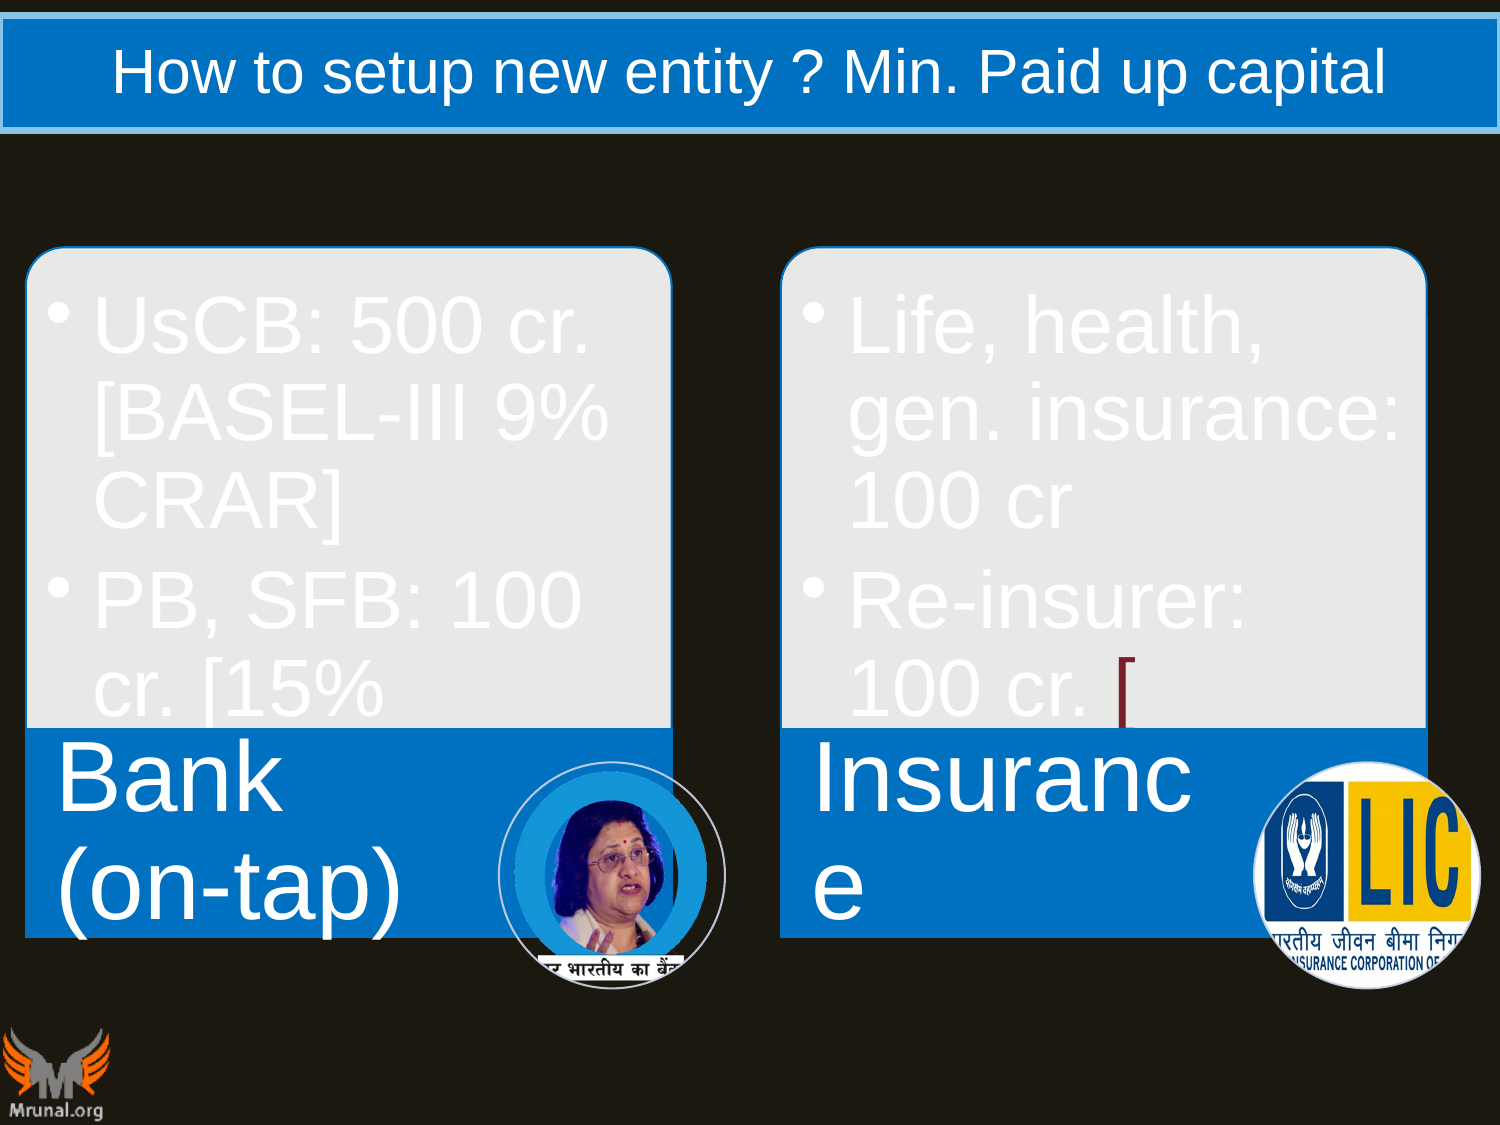

# How to setup new entity ? Min. Paid up capital
UsCB: 500 cr. [BASEL-III 9% CRAR]
PB, SFB: 100 cr. [15% CRAR]
Bank (on-tap)
Life, health, gen. insurance: 100 cr
Re-insurer: 100 cr. [2015 rule]
Insurance